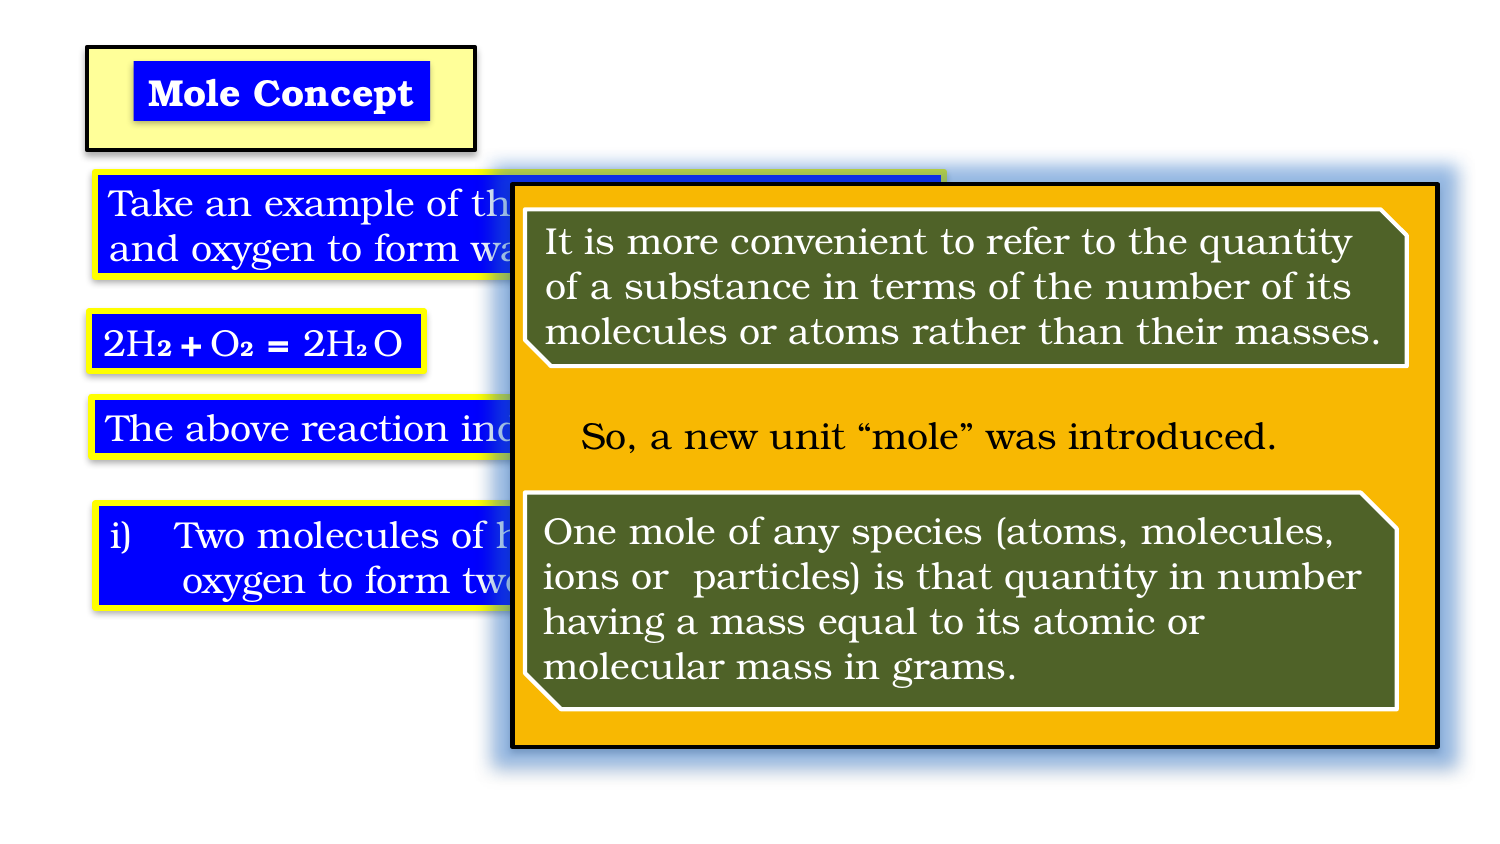

Mole Concept
Take an example of the reaction of hydrogen
and oxygen to form water:

It is more convenient to refer to the quantity
of a substance in terms of the number of its
molecules or atoms rather than their masses.
2H2 + O2  = 2H2 O
The above reaction indicates that
So, a new unit “mole” was introduced.

One mole of any species (atoms, molecules, ions or  particles) is that quantity in number having a mass equal to its atomic or molecular mass in grams.
Two molecules of hydrogen combine with one molecule of
      oxygen to form two molecules of water.